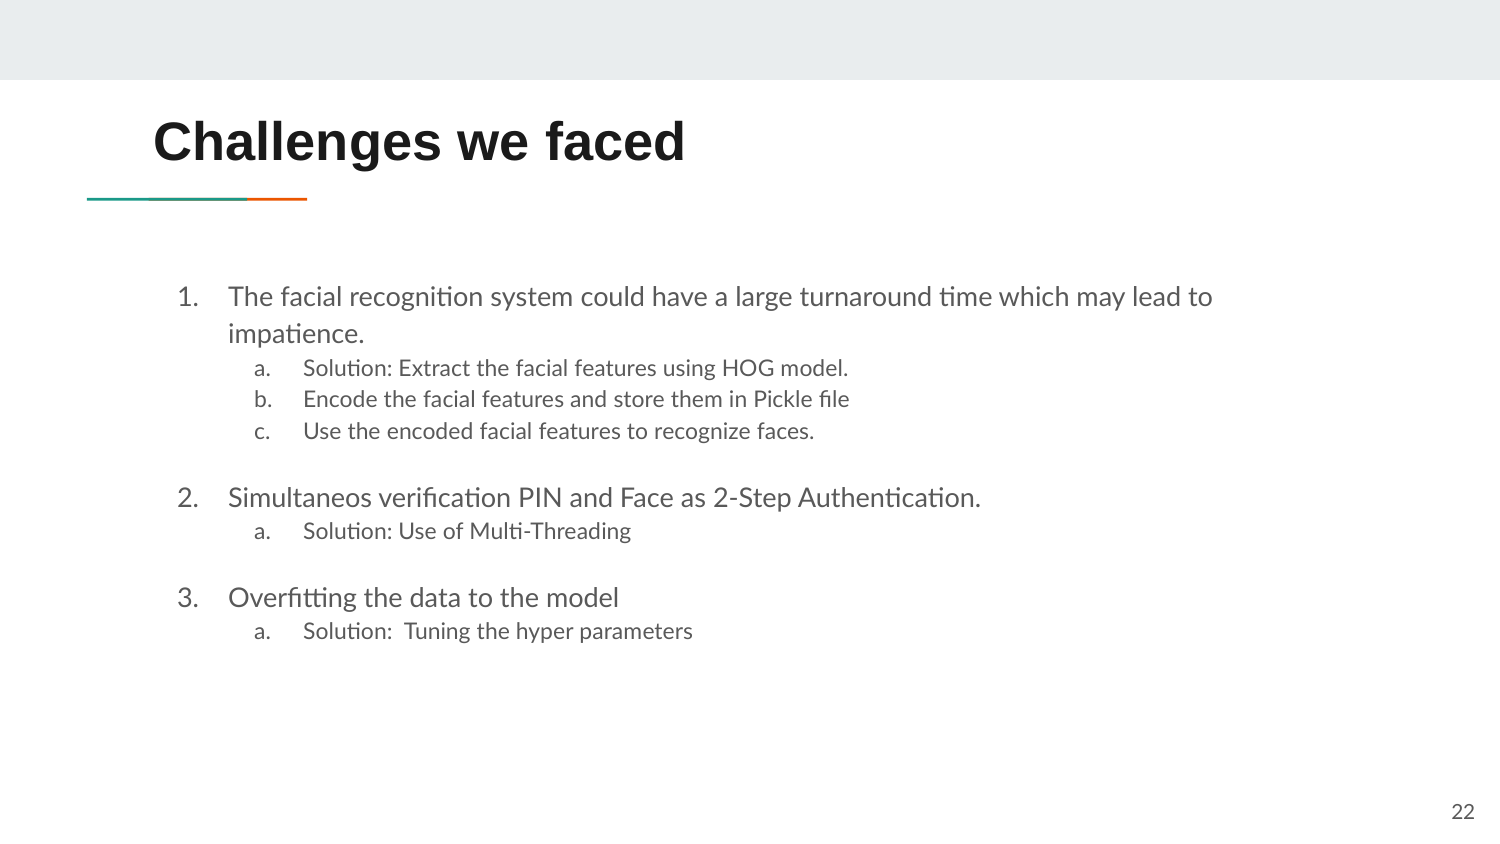

# Challenges we faced
The facial recognition system could have a large turnaround time which may lead to impatience.
Solution: Extract the facial features using HOG model.
Encode the facial features and store them in Pickle file
Use the encoded facial features to recognize faces.
Simultaneos verification PIN and Face as 2-Step Authentication.
Solution: Use of Multi-Threading
Overfitting the data to the model
Solution:  Tuning the hyper parameters

22